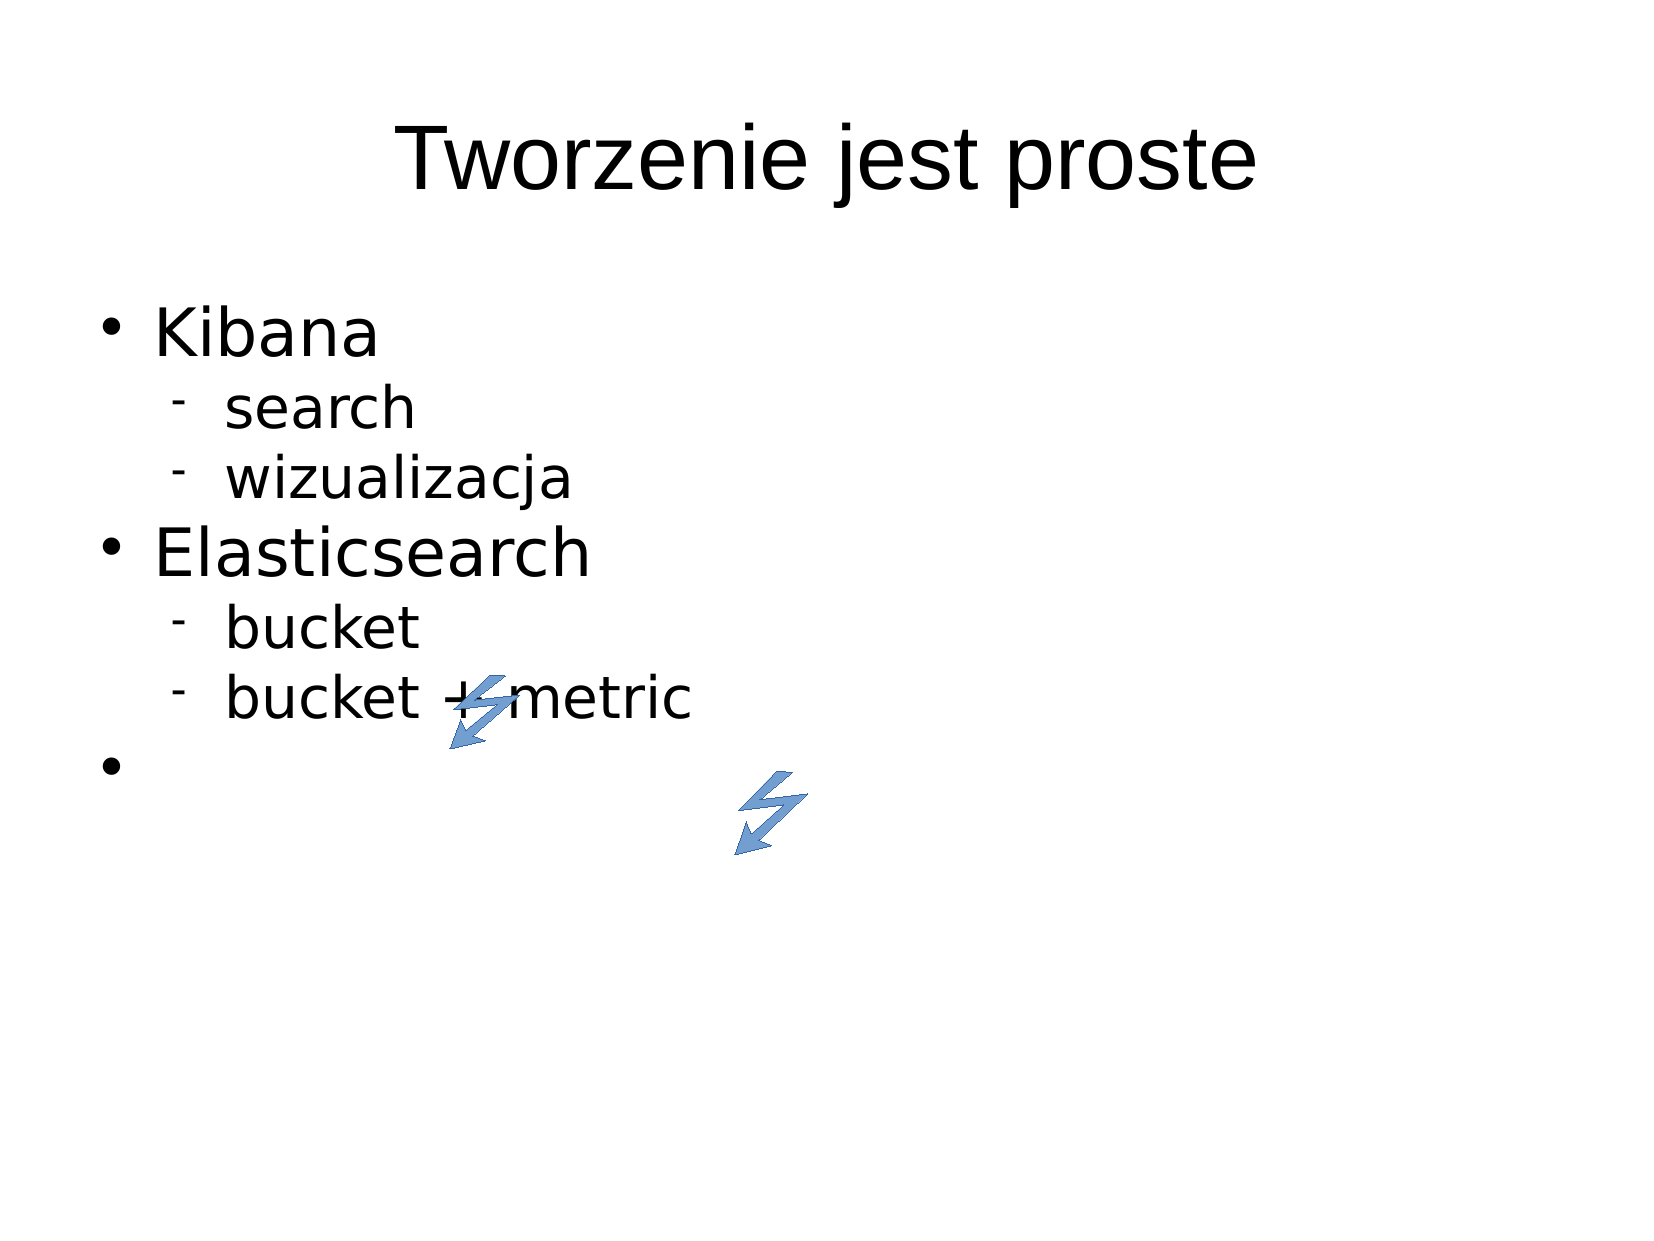

Tworzenie jest proste
Kibana
search
wizualizacja
Elasticsearch
bucket
bucket + metric